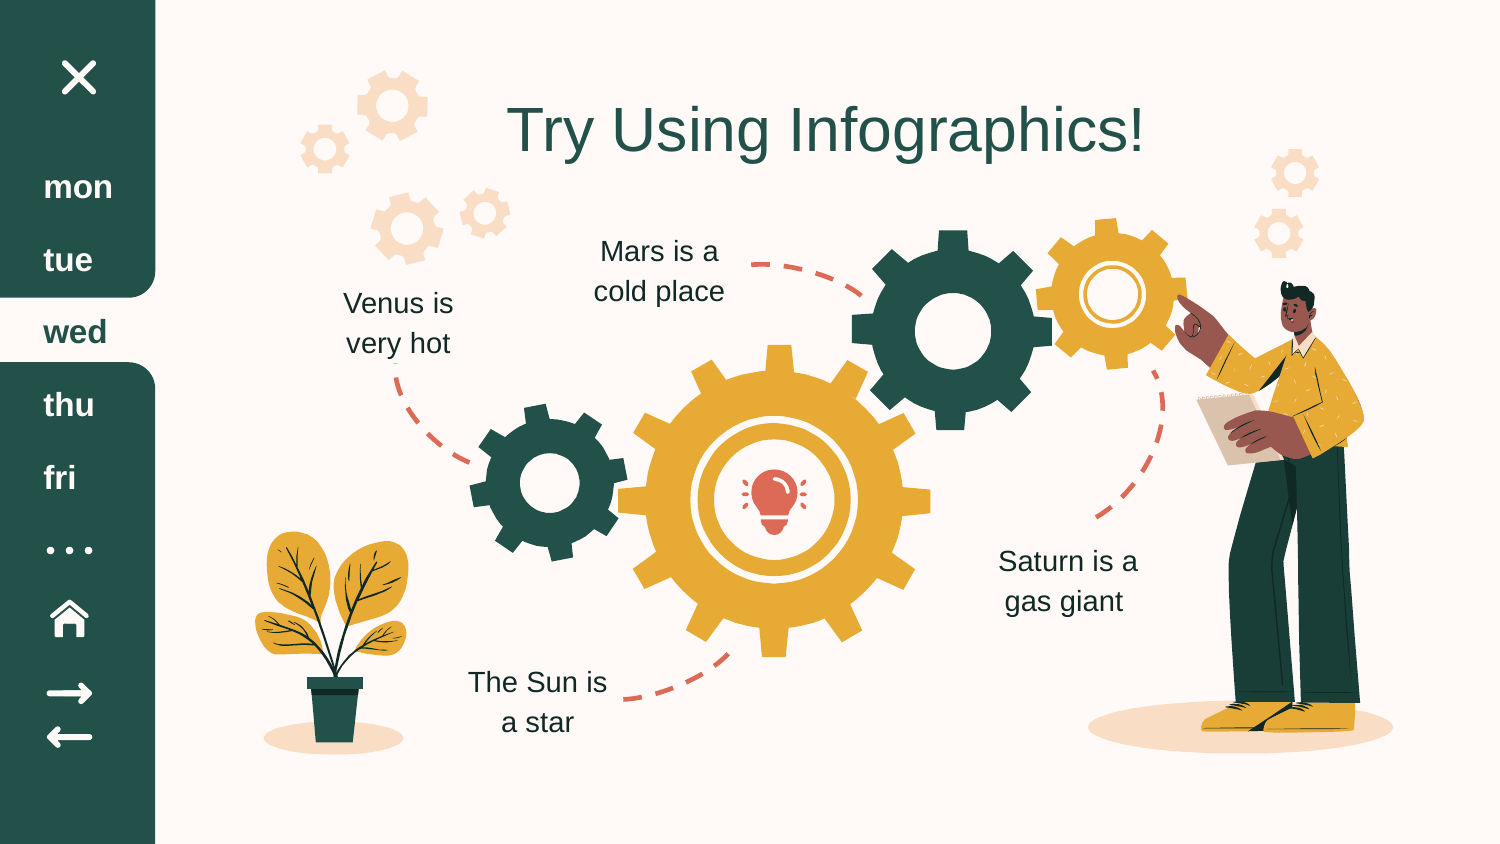

# Try Using Infographics!
mon
Mars is a cold place

tue
Venus is very hot

wed
thu

fri
Saturn is a gas giant

The Sun is a star